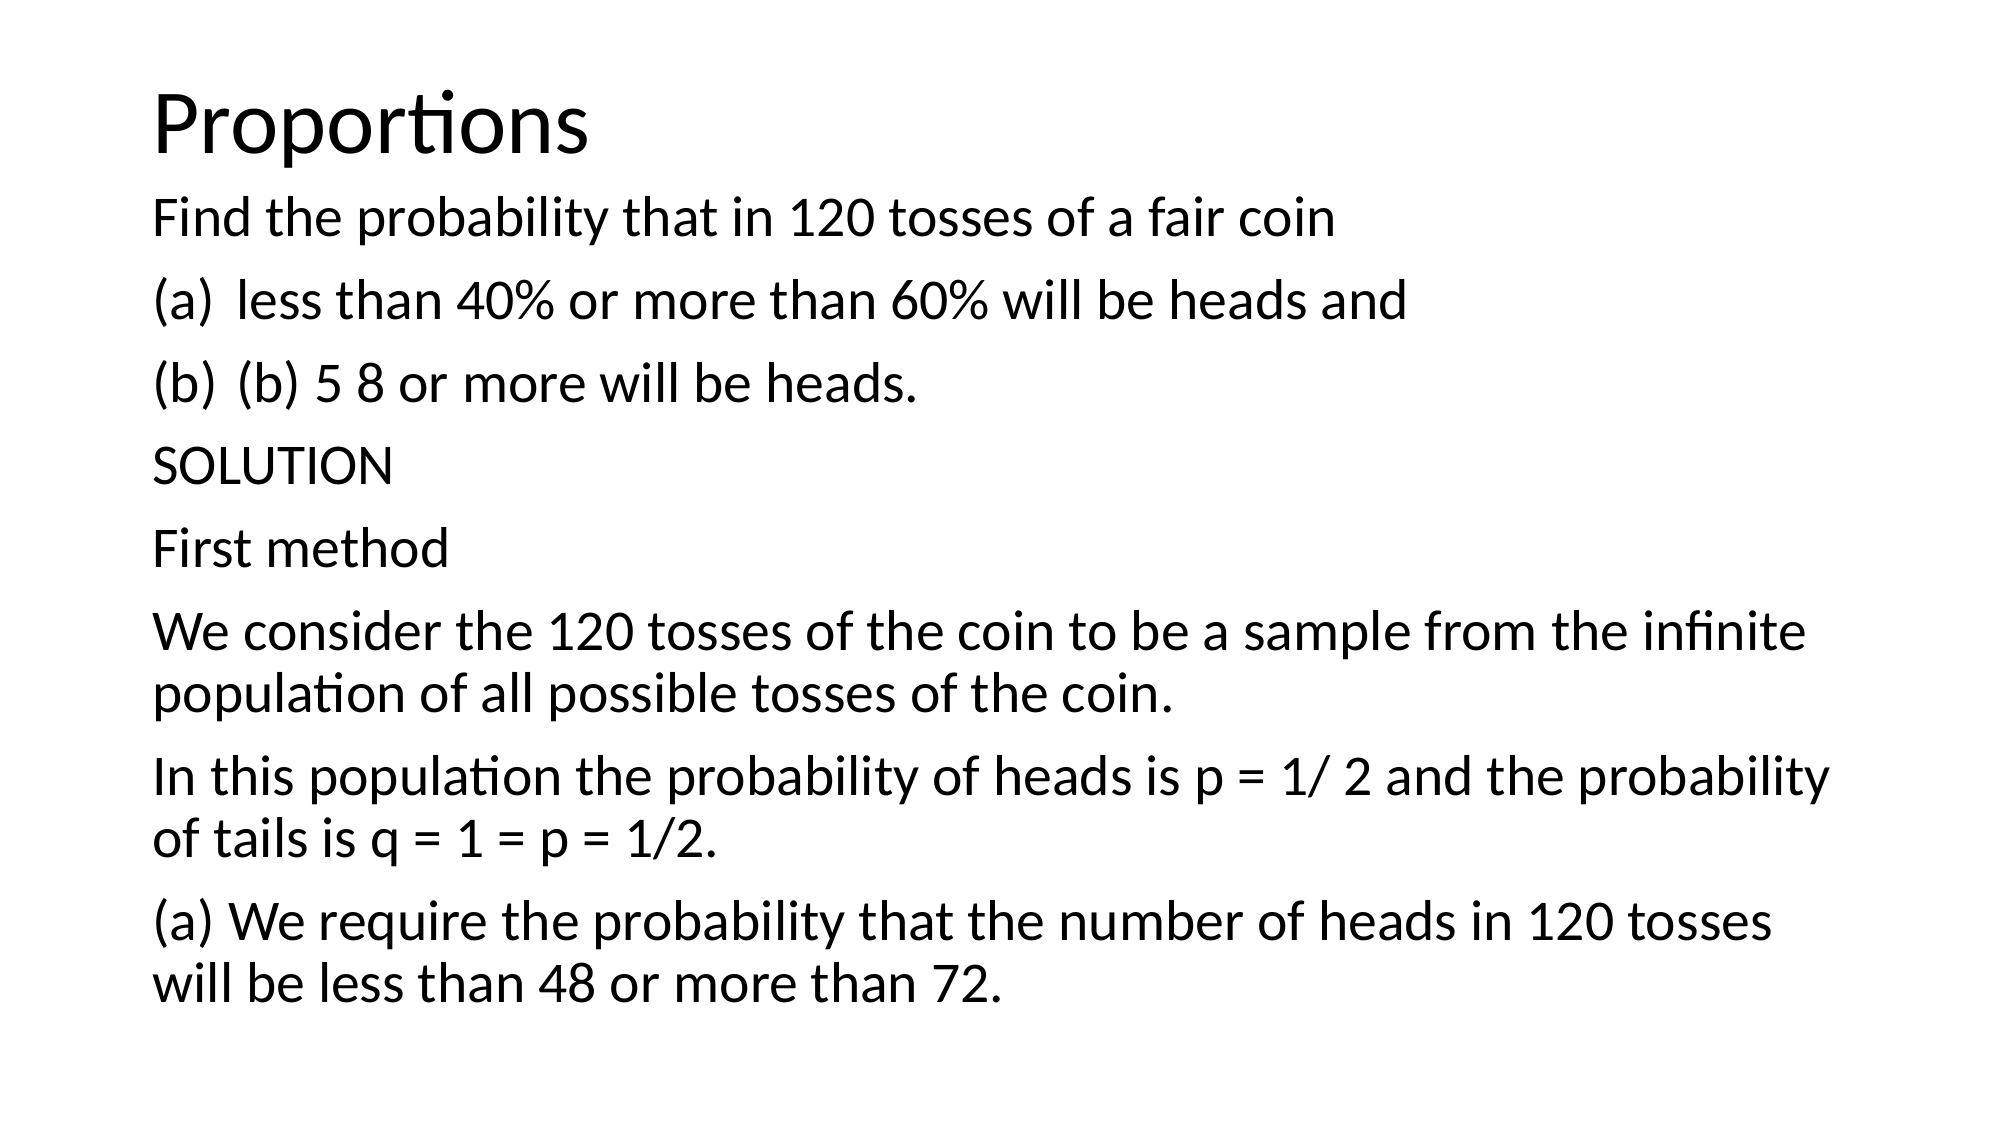

# Proportions
Find the probability that in 120 tosses of a fair coin
less than 40% or more than 60% will be heads and
(b) 5 8 or more will be heads.
SOLUTION
First method
We consider the 120 tosses of the coin to be a sample from the infinite population of all possible tosses of the coin.
In this population the probability of heads is p = 1/ 2 and the probability of tails is q = 1 = p = 1/2.
(a) We require the probability that the number of heads in 120 tosses will be less than 48 or more than 72.